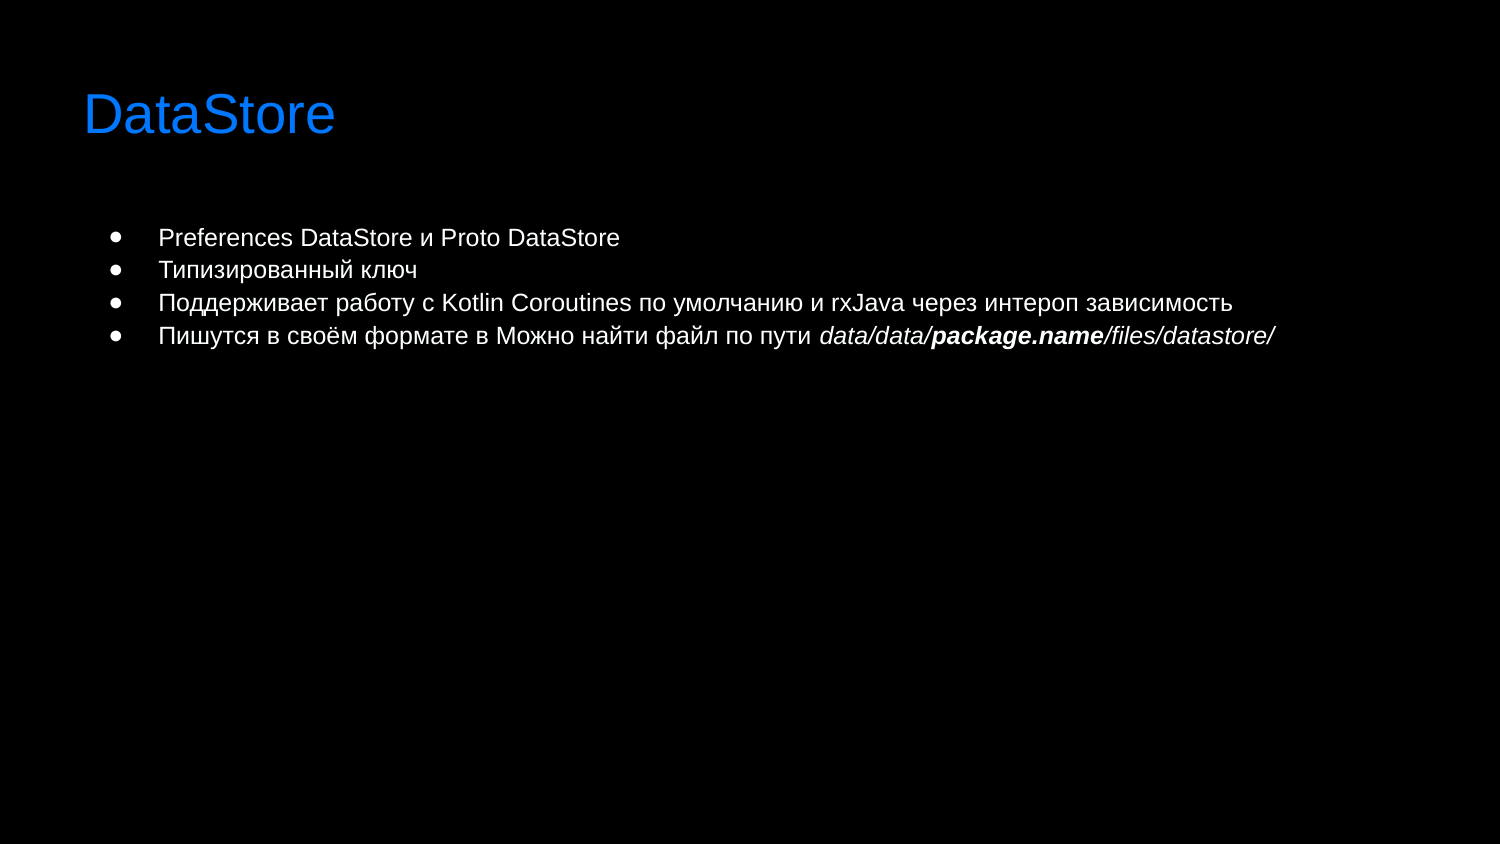

# DataStore
Preferences DataStore и Proto DataStore
Типизированный ключ
Поддерживает работу с Kotlin Coroutines по умолчанию и rxJava через интероп зависимость
Пишутся в своём формате в Mожно найти файл по пути data/data/package.name/files/datastore/